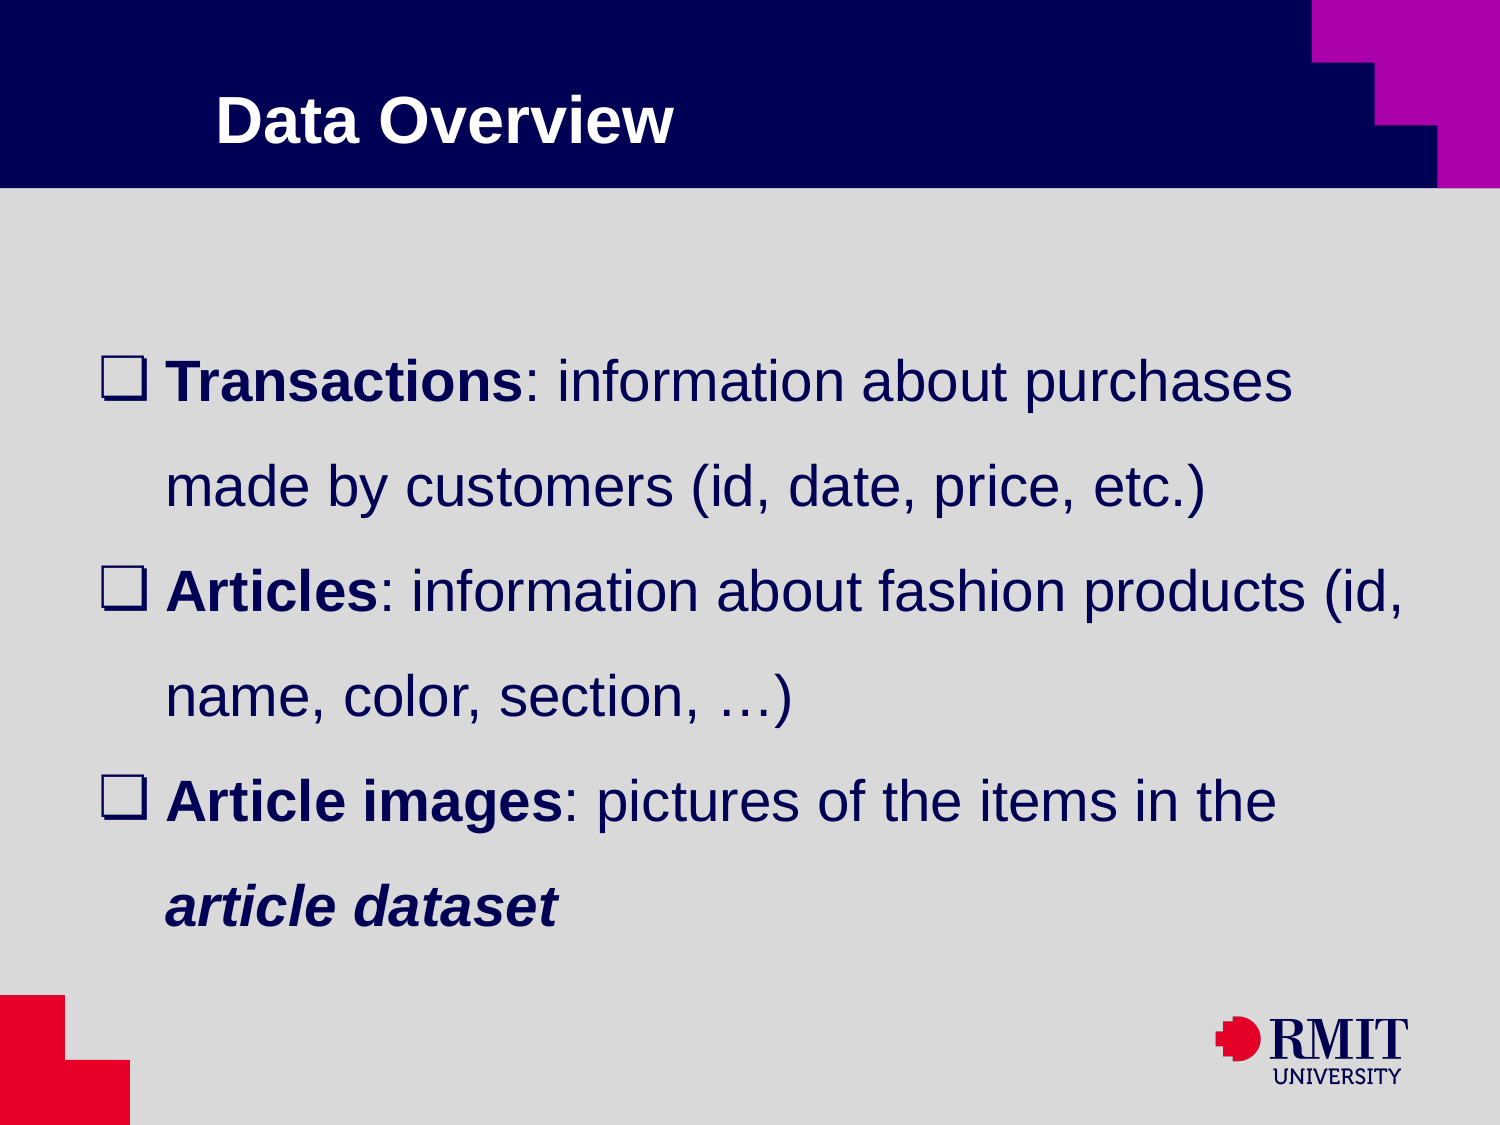

# Data Overview
Transactions: information about purchases made by customers (id, date, price, etc.)
Articles: information about fashion products (id, name, color, section, …)
Article images: pictures of the items in the article dataset